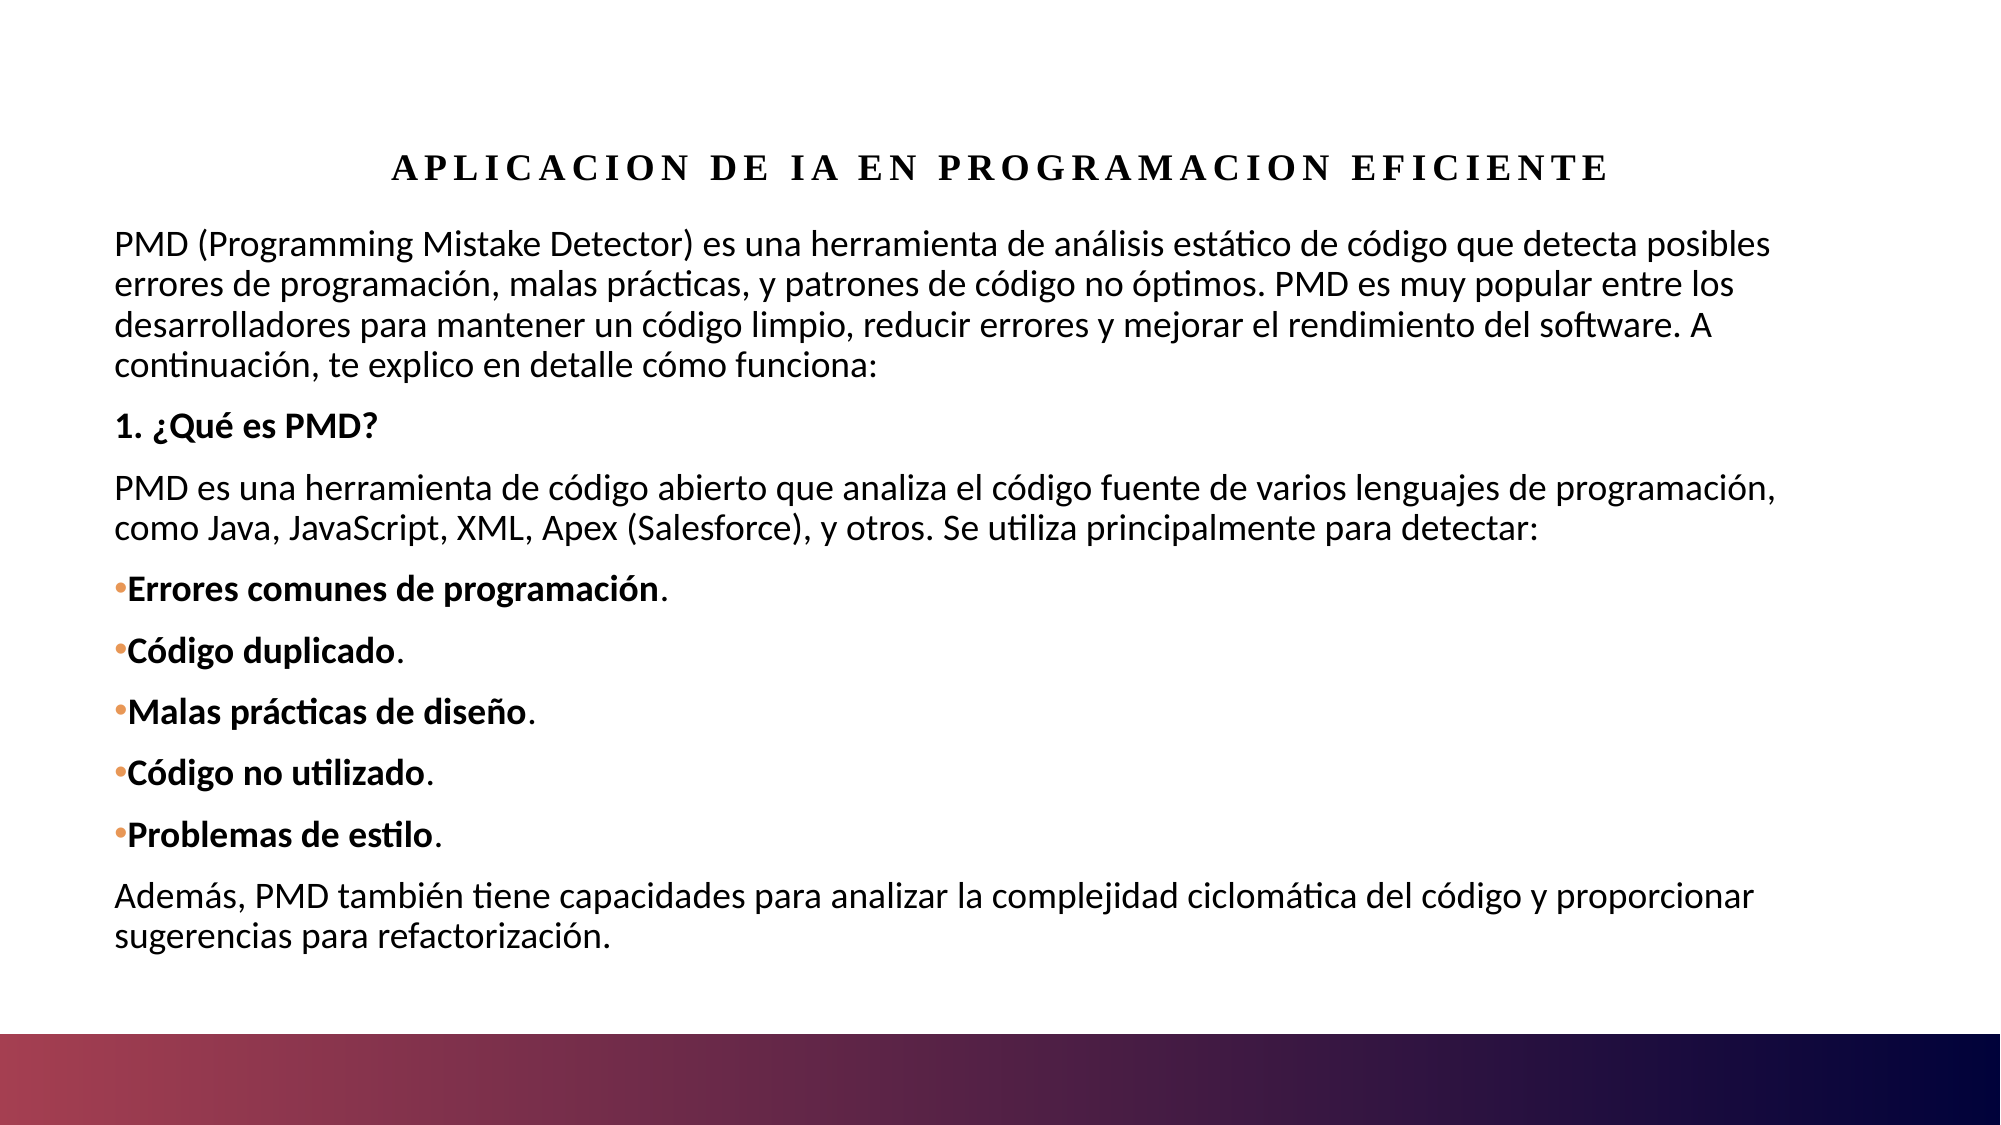

# Aplicacion de IA en programacion eficiente
PMD (Programming Mistake Detector) es una herramienta de análisis estático de código que detecta posibles errores de programación, malas prácticas, y patrones de código no óptimos. PMD es muy popular entre los desarrolladores para mantener un código limpio, reducir errores y mejorar el rendimiento del software. A continuación, te explico en detalle cómo funciona:
1. ¿Qué es PMD?
PMD es una herramienta de código abierto que analiza el código fuente de varios lenguajes de programación, como Java, JavaScript, XML, Apex (Salesforce), y otros. Se utiliza principalmente para detectar:
Errores comunes de programación.
Código duplicado.
Malas prácticas de diseño.
Código no utilizado.
Problemas de estilo.
Además, PMD también tiene capacidades para analizar la complejidad ciclomática del código y proporcionar sugerencias para refactorización.